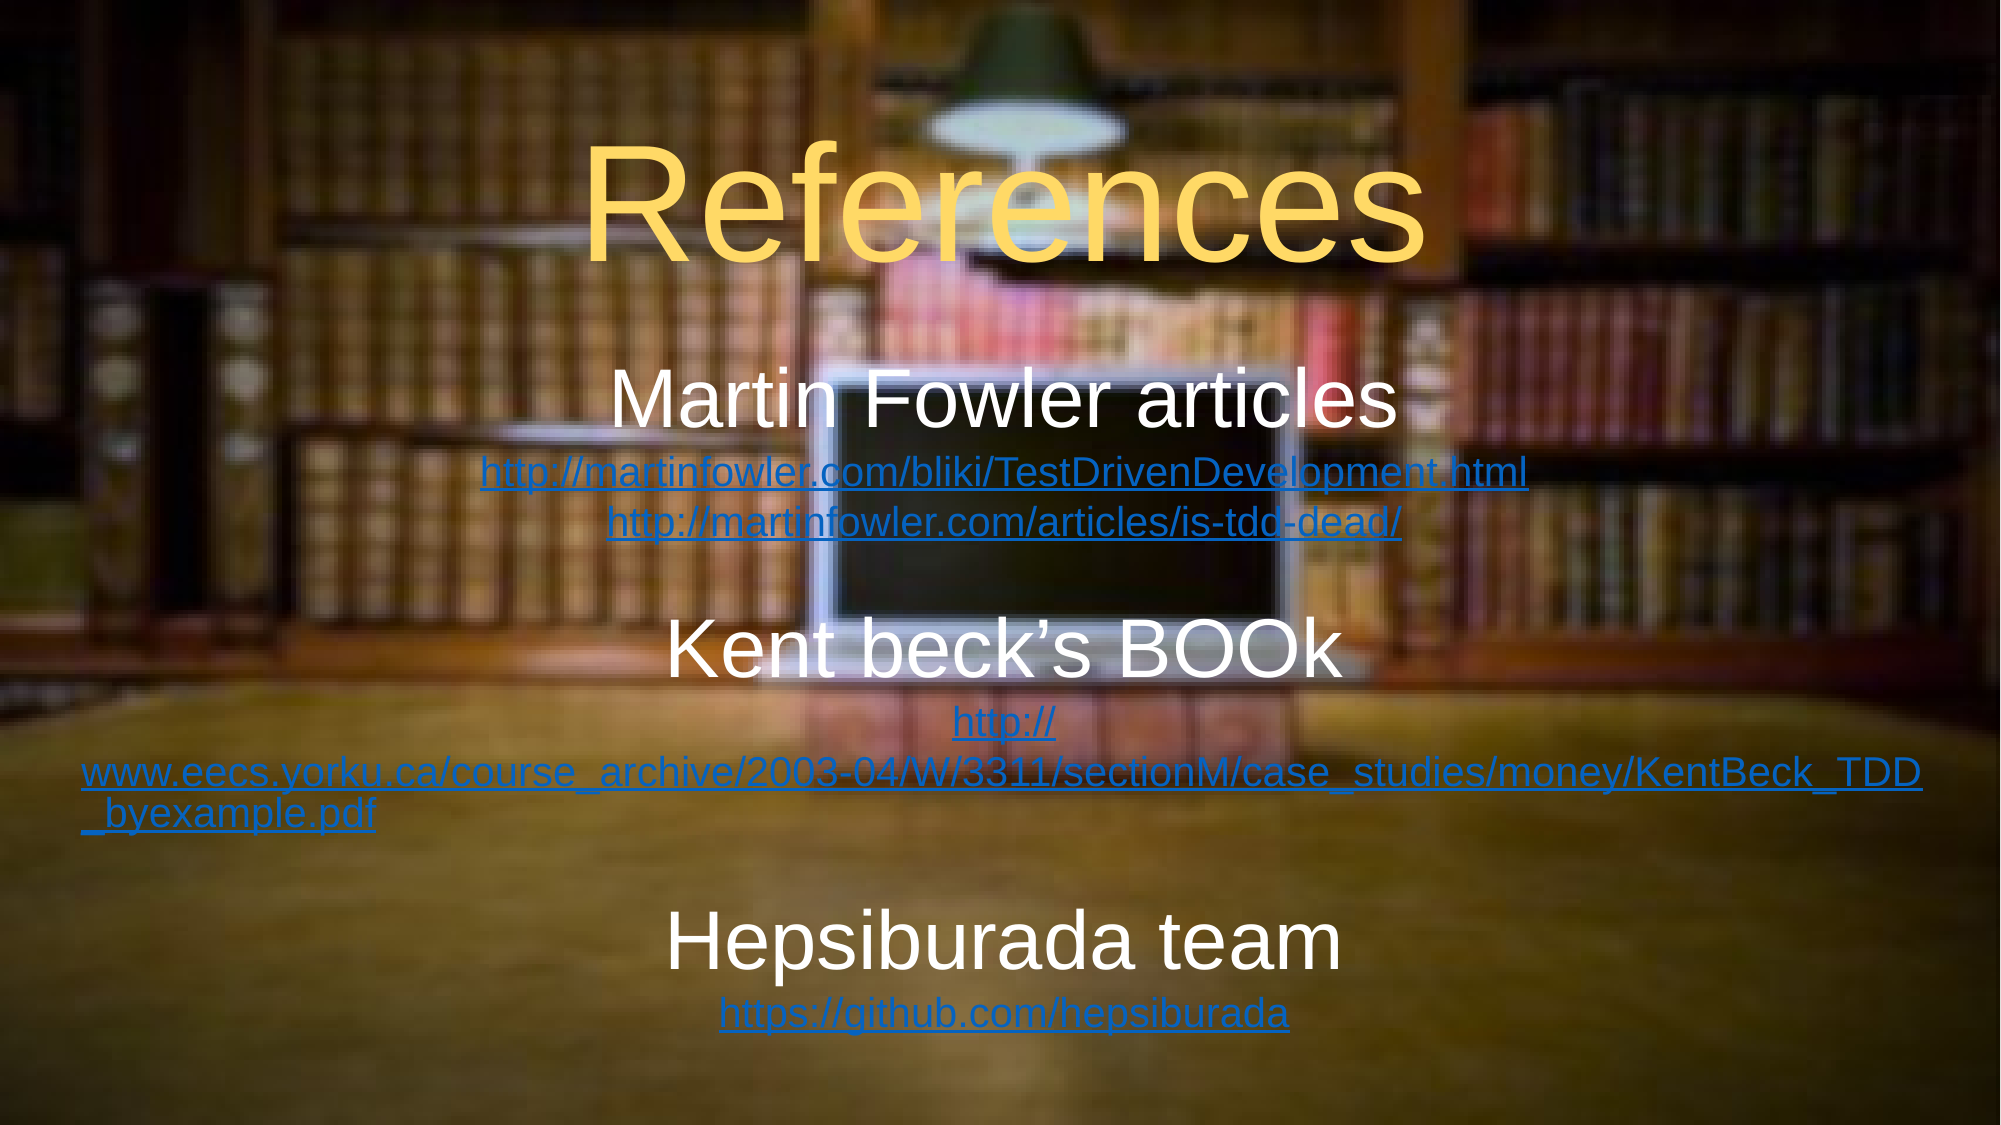

References

Martin Fowler articles
http://martinfowler.com/bliki/TestDrivenDevelopment.html
http://martinfowler.com/articles/is-tdd-dead/

Kent beck’s BOOk
http://www.eecs.yorku.ca/course_archive/2003-04/W/3311/sectionM/case_studies/money/KentBeck_TDD_byexample.pdf

Hepsiburada team
https://github.com/hepsiburada